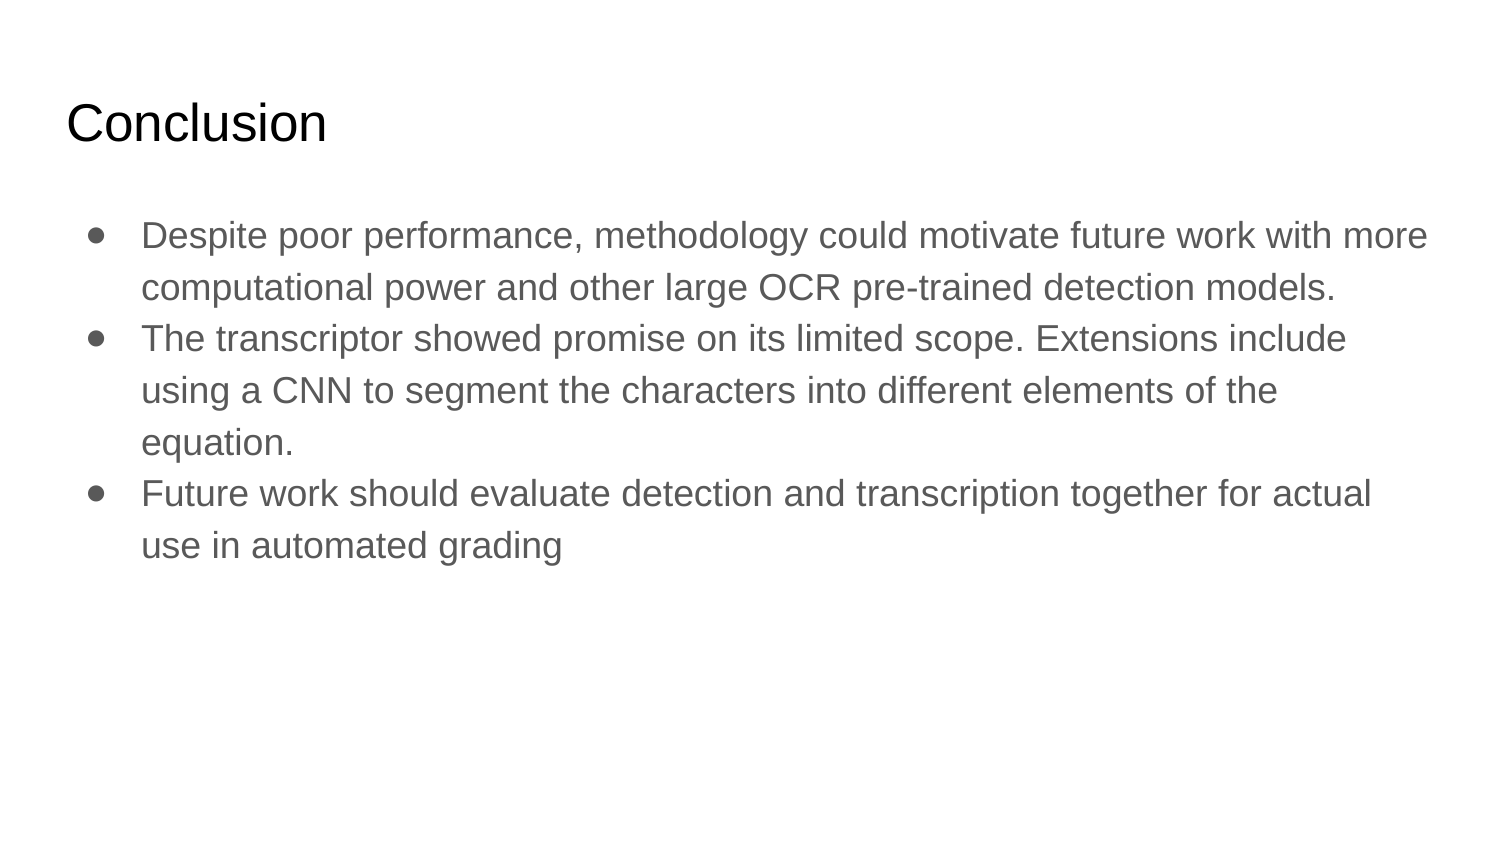

# Conclusion
Despite poor performance, methodology could motivate future work with more computational power and other large OCR pre-trained detection models.
The transcriptor showed promise on its limited scope. Extensions include using a CNN to segment the characters into different elements of the equation.
Future work should evaluate detection and transcription together for actual use in automated grading